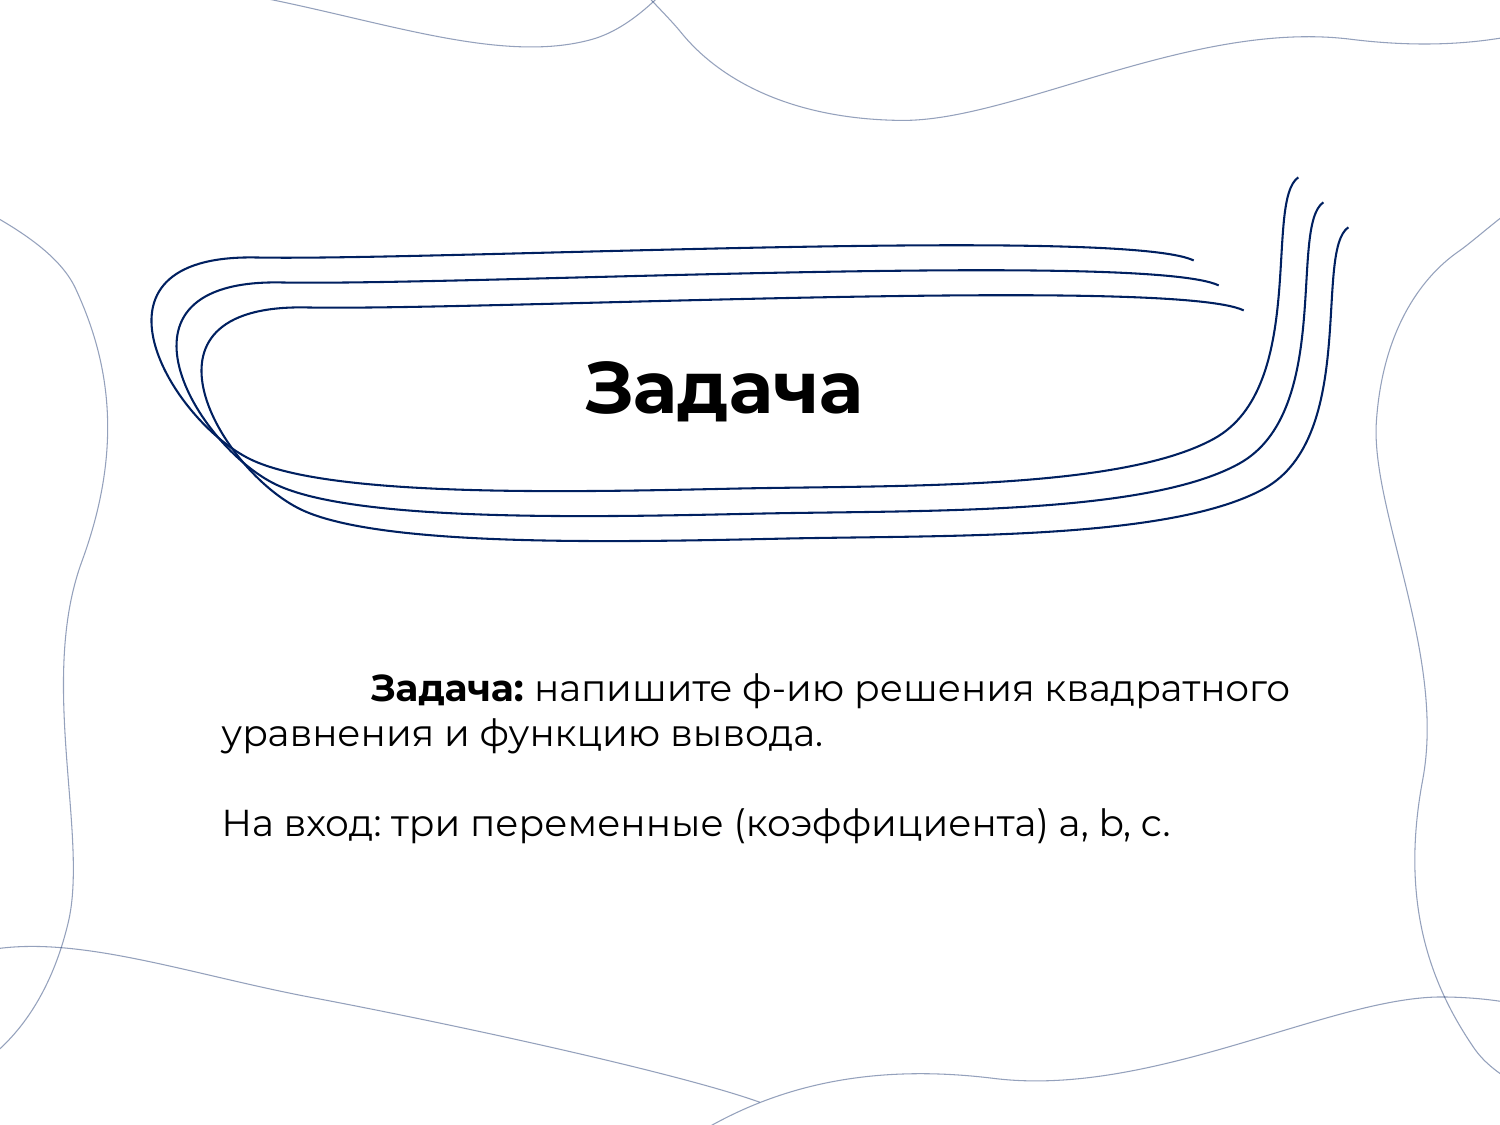

# Задача

	Задача: напишите ф-ию решения квадратного уравнения и функцию вывода.

На вход: три переменные (коэффициента) a, b, c.